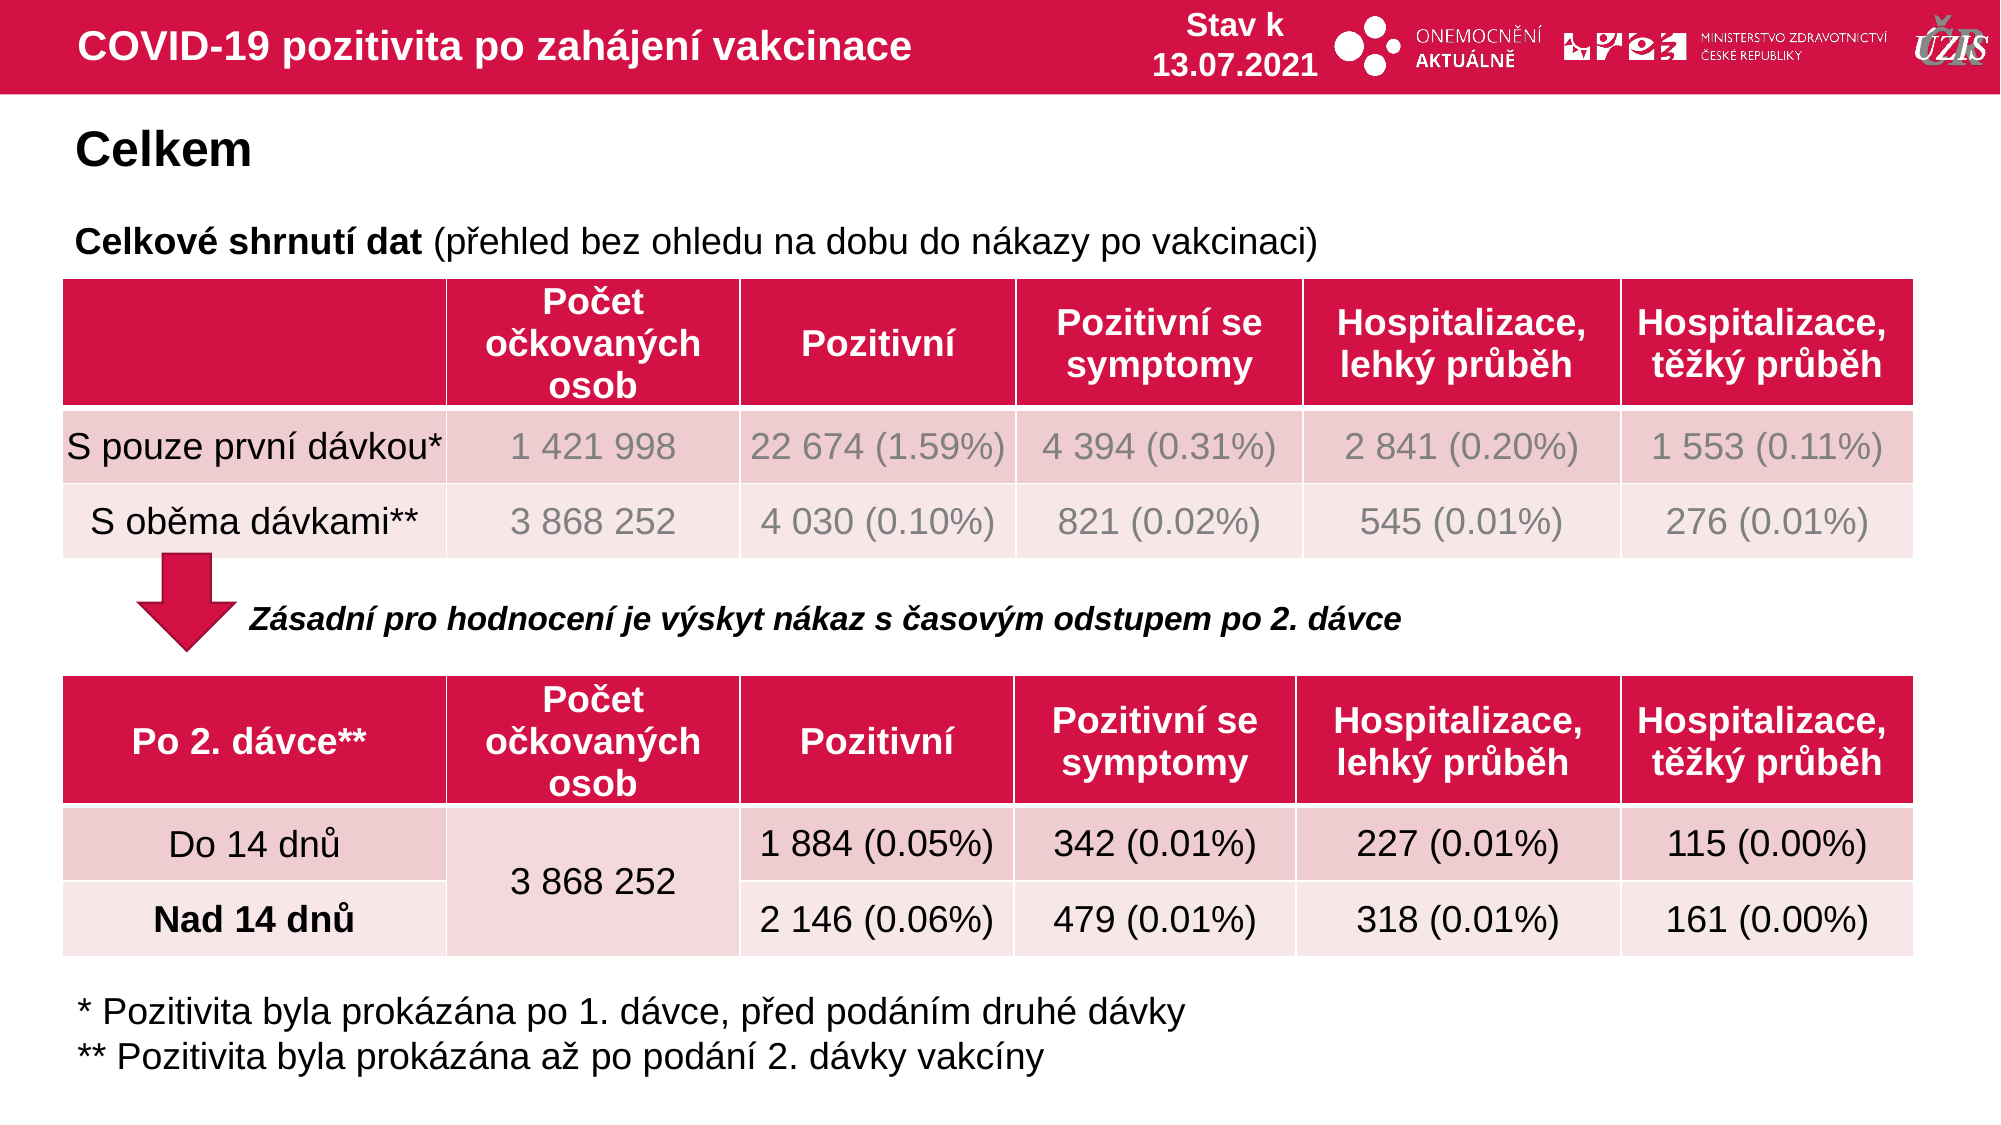

Stav k 13.07.2021
# COVID-19 pozitivita po zahájení vakcinace
Celkem
Celkové shrnutí dat (přehled bez ohledu na dobu do nákazy po vakcinaci)
|  | Počet očkovaných osob | Pozitivní | Pozitivní se symptomy | Hospitalizace, lehký průběh | Hospitalizace, těžký průběh |
| --- | --- | --- | --- | --- | --- |
| S pouze první dávkou\* | 1 421 998 | 22 674 (1.59%) | 4 394 (0.31%) | 2 841 (0.20%) | 1 553 (0.11%) |
| S oběma dávkami\*\* | 3 868 252 | 4 030 (0.10%) | 821 (0.02%) | 545 (0.01%) | 276 (0.01%) |

Zásadní pro hodnocení je výskyt nákaz s časovým odstupem po 2. dávce
| Po 2. dávce\*\* | Počet očkovaných osob | Pozitivní | Pozitivní se symptomy | Hospitalizace, lehký průběh | Hospitalizace, těžký průběh |
| --- | --- | --- | --- | --- | --- |
| Do 14 dnů | 3 868 252 | 1 884 (0.05%) | 342 (0.01%) | 227 (0.01%) | 115 (0.00%) |
| Nad 14 dnů |  | 2 146 (0.06%) | 479 (0.01%) | 318 (0.01%) | 161 (0.00%) |
* Pozitivita byla prokázána po 1. dávce, před podáním druhé dávky
** Pozitivita byla prokázána až po podání 2. dávky vakcíny